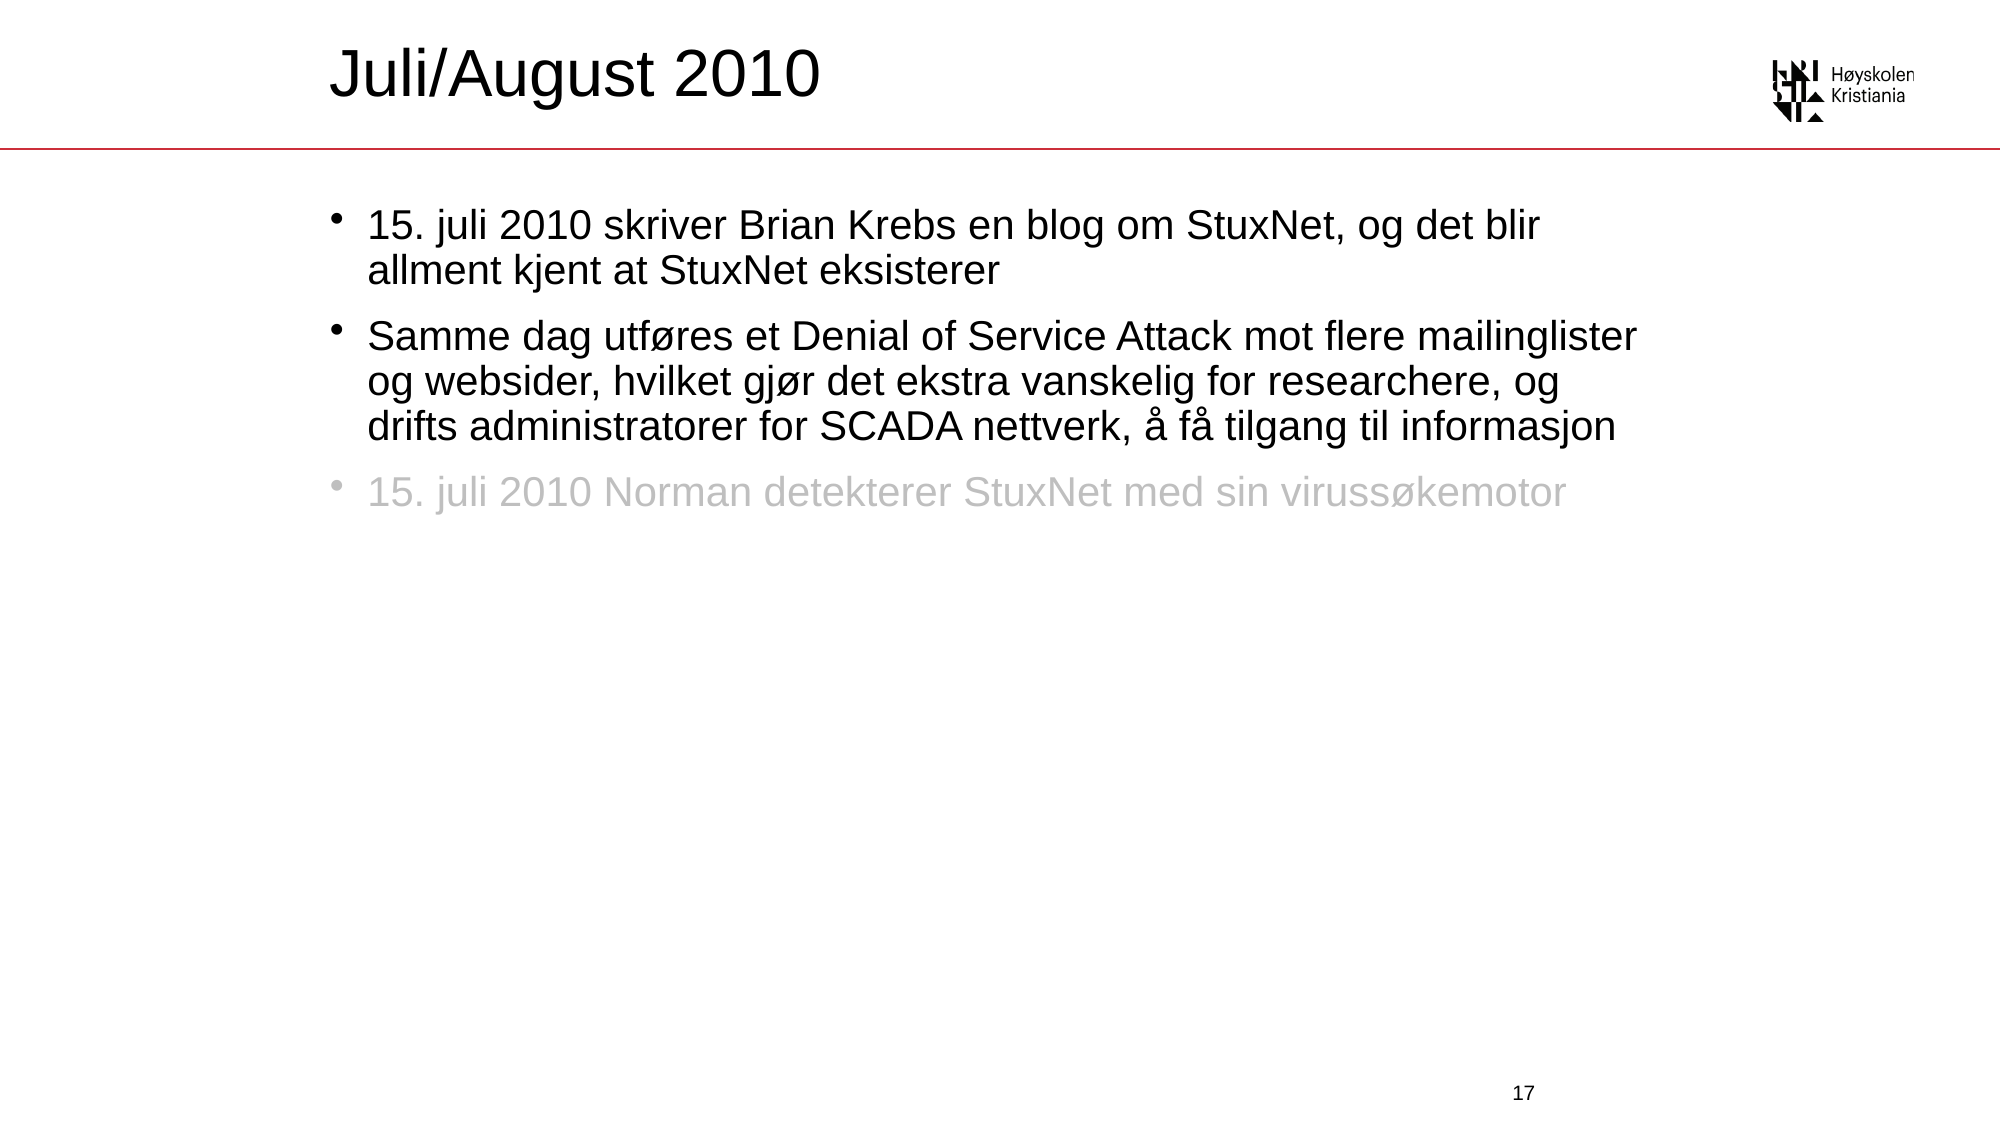

# Juli/August 2010
15. juli 2010 skriver Brian Krebs en blog om StuxNet, og det blir allment kjent at StuxNet eksisterer
Samme dag utføres et Denial of Service Attack mot flere mailinglister og websider, hvilket gjør det ekstra vanskelig for researchere, og drifts administratorer for SCADA nettverk, å få tilgang til informasjon
15. juli 2010 Norman detekterer StuxNet med sin virussøkemotor
17